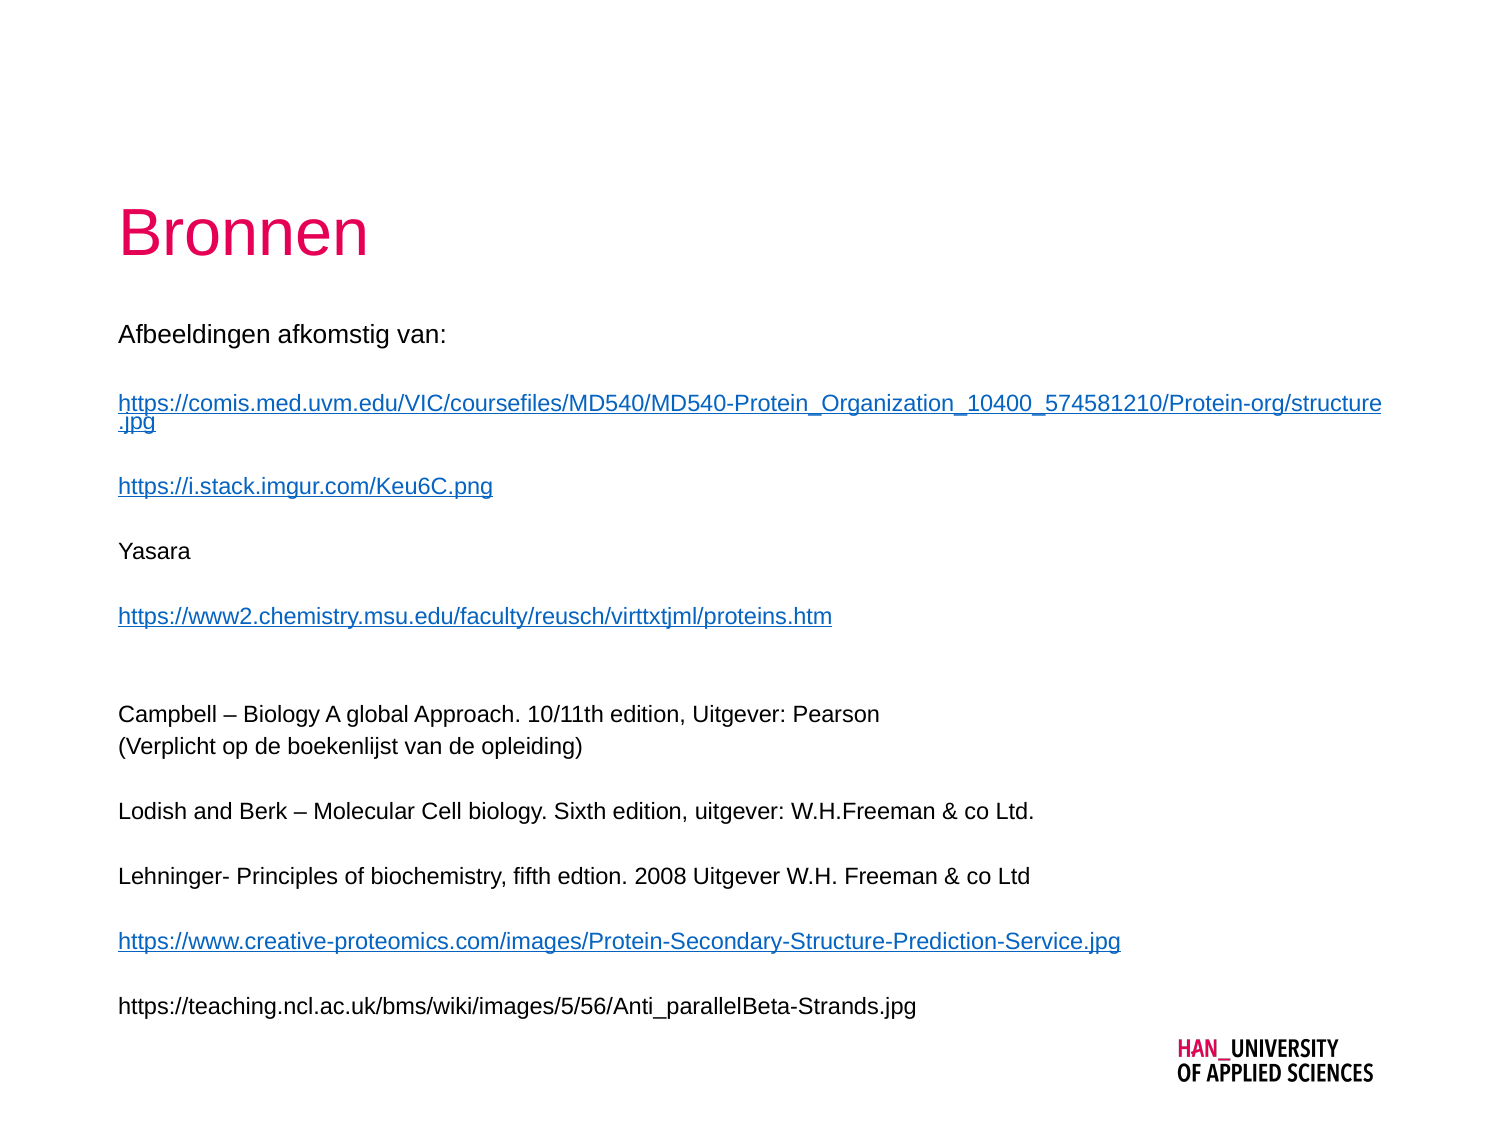

# Bronnen
Afbeeldingen afkomstig van:

https://comis.med.uvm.edu/VIC/coursefiles/MD540/MD540-Protein_Organization_10400_574581210/Protein-org/structure.jpg

https://i.stack.imgur.com/Keu6C.png

Yasara

https://www2.chemistry.msu.edu/faculty/reusch/virttxtjml/proteins.htm

Campbell – Biology A global Approach. 10/11th edition, Uitgever: Pearson
(Verplicht op de boekenlijst van de opleiding)

Lodish and Berk – Molecular Cell biology. Sixth edition, uitgever: W.H.Freeman & co Ltd.

Lehninger- Principles of biochemistry, fifth edtion. 2008 Uitgever W.H. Freeman & co Ltd

https://www.creative-proteomics.com/images/Protein-Secondary-Structure-Prediction-Service.jpg

https://teaching.ncl.ac.uk/bms/wiki/images/5/56/Anti_parallelBeta-Strands.jpg